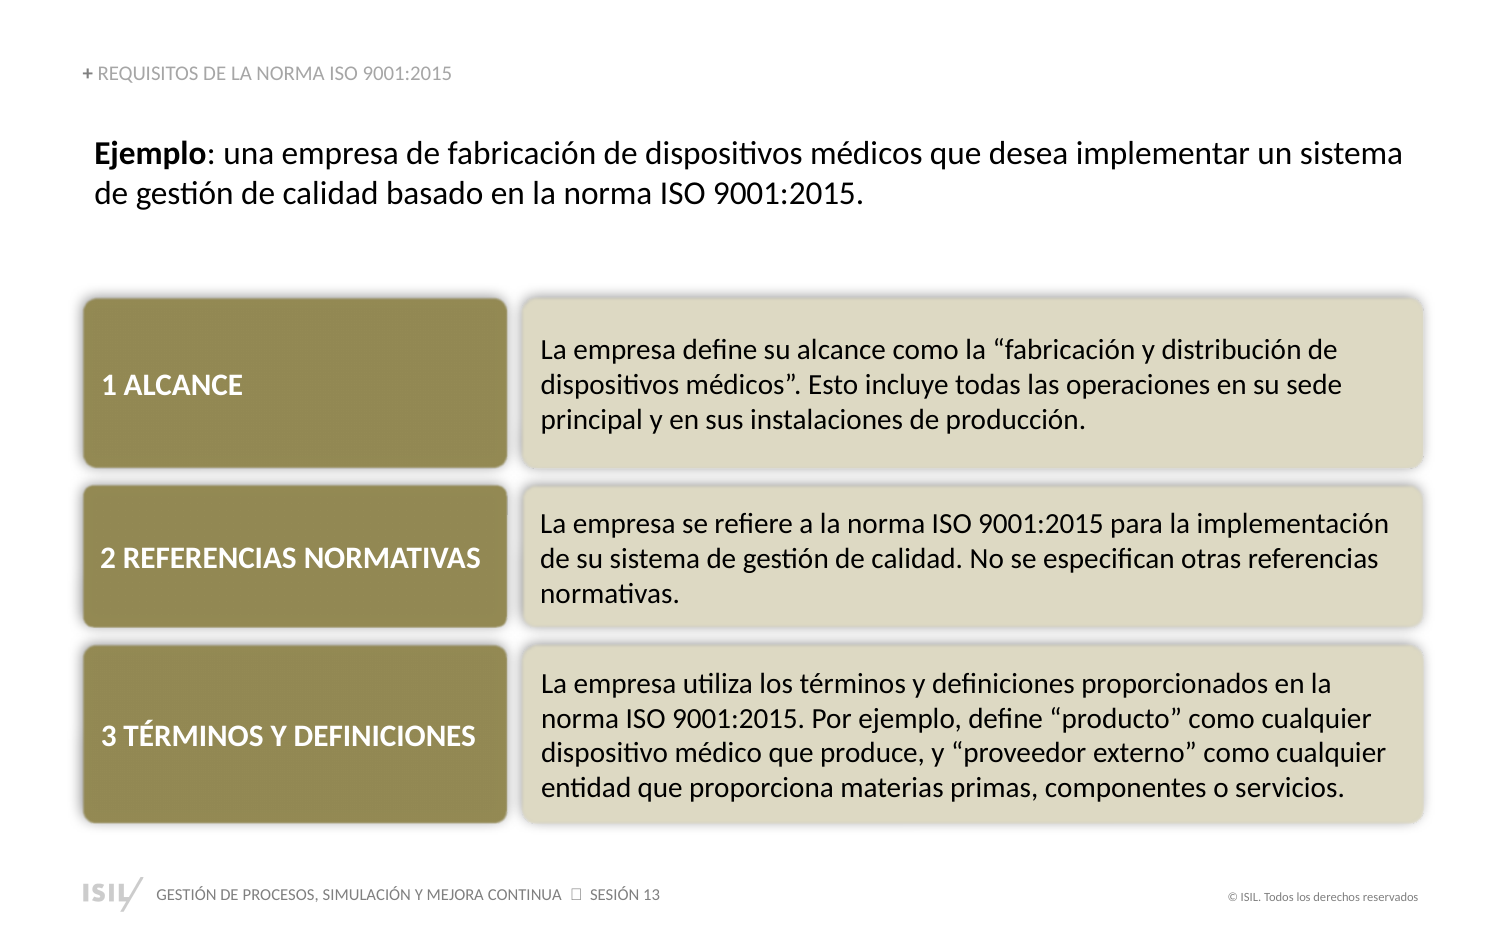

+ REQUISITOS DE LA NORMA ISO 9001:2015
Ejemplo: una empresa de fabricación de dispositivos médicos que desea implementar un sistema de gestión de calidad basado en la norma ISO 9001:2015.
1 ALCANCE
La empresa define su alcance como la “fabricación y distribución de dispositivos médicos”. Esto incluye todas las operaciones en su sede principal y en sus instalaciones de producción.
2 REFERENCIAS NORMATIVAS
La empresa se refiere a la norma ISO 9001:2015 para la implementación de su sistema de gestión de calidad. No se especifican otras referencias normativas.
3 TÉRMINOS Y DEFINICIONES
La empresa utiliza los términos y definiciones proporcionados en la norma ISO 9001:2015. Por ejemplo, define “producto” como cualquier dispositivo médico que produce, y “proveedor externo” como cualquier entidad que proporciona materias primas, componentes o servicios.